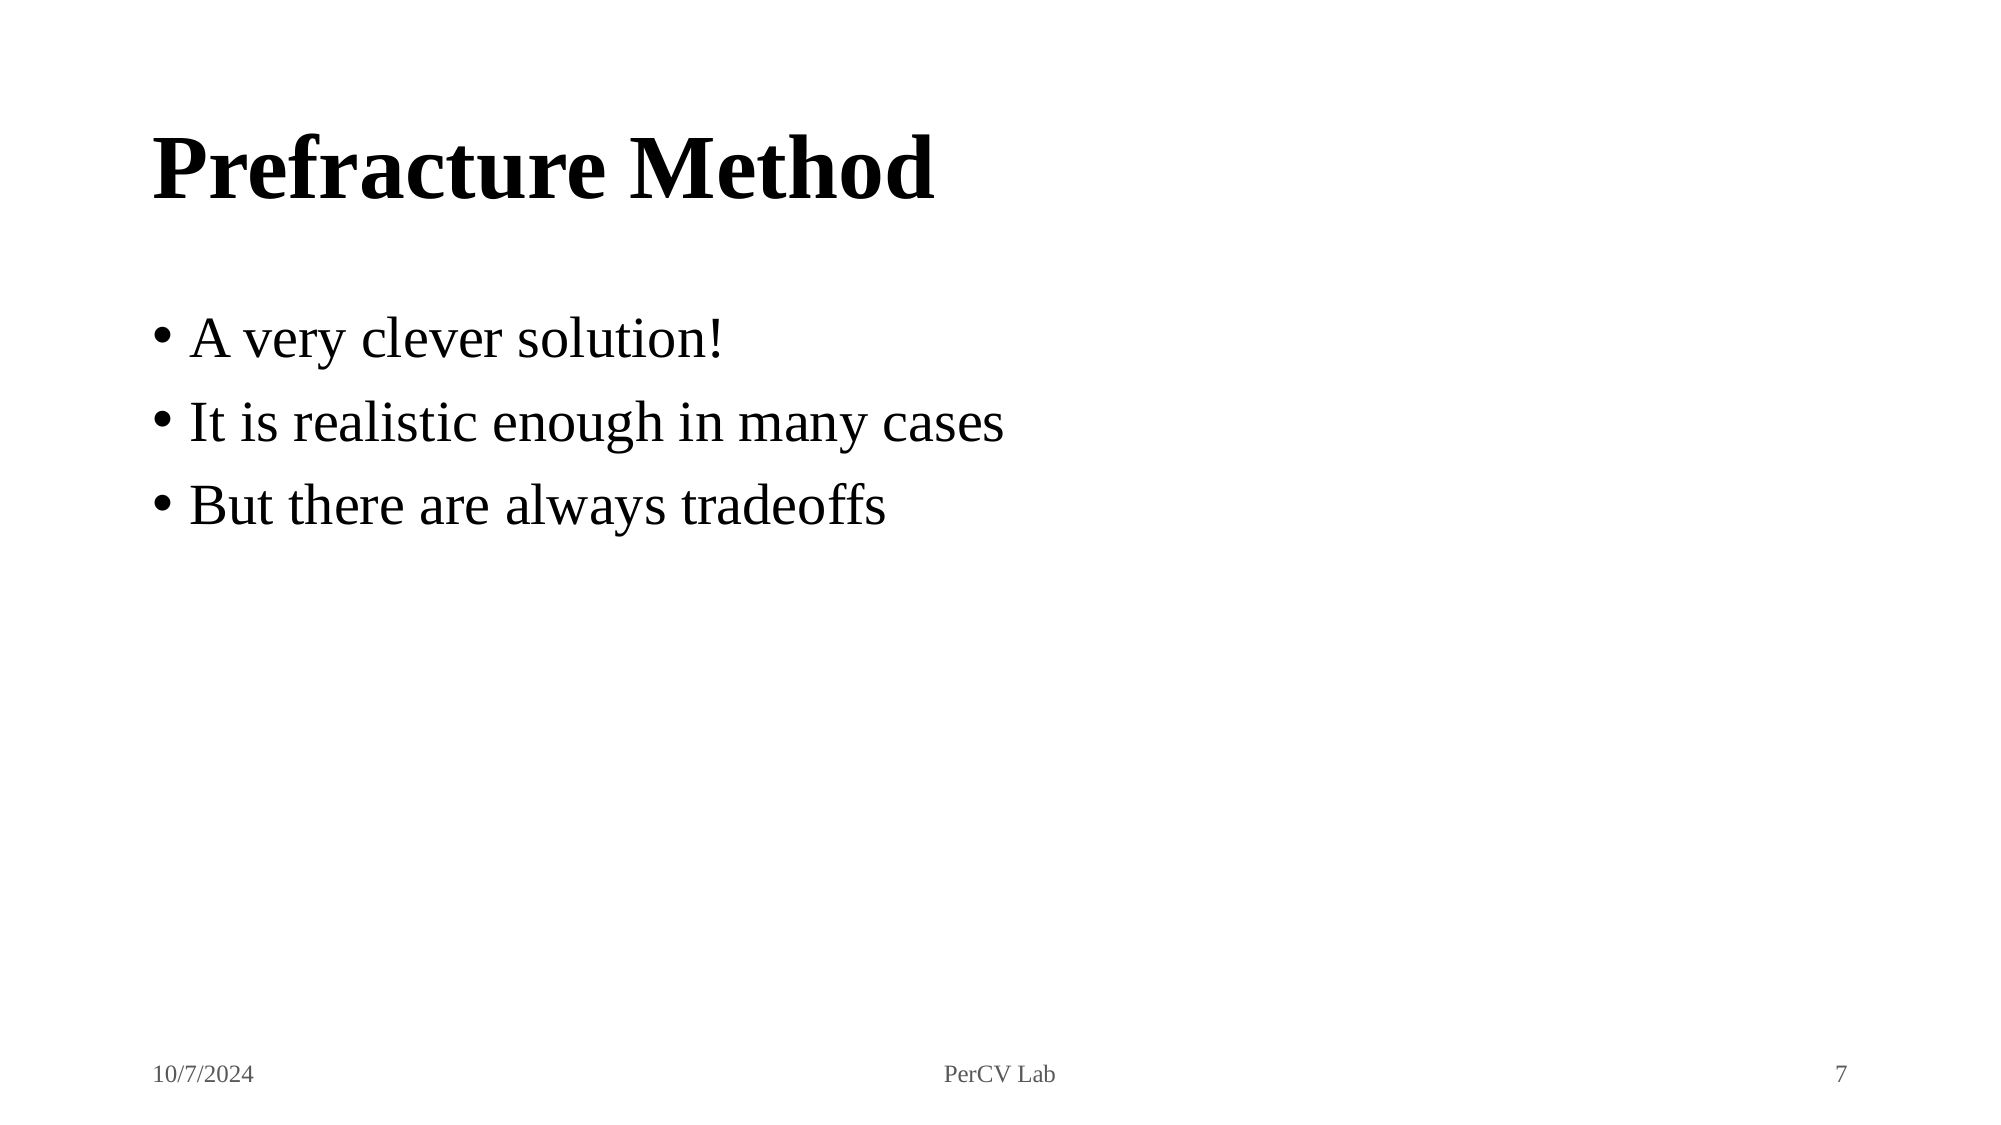

# Prefracture Method
A very clever solution!
It is realistic enough in many cases
But there are always tradeoffs
10/7/2024
PerCV Lab
7